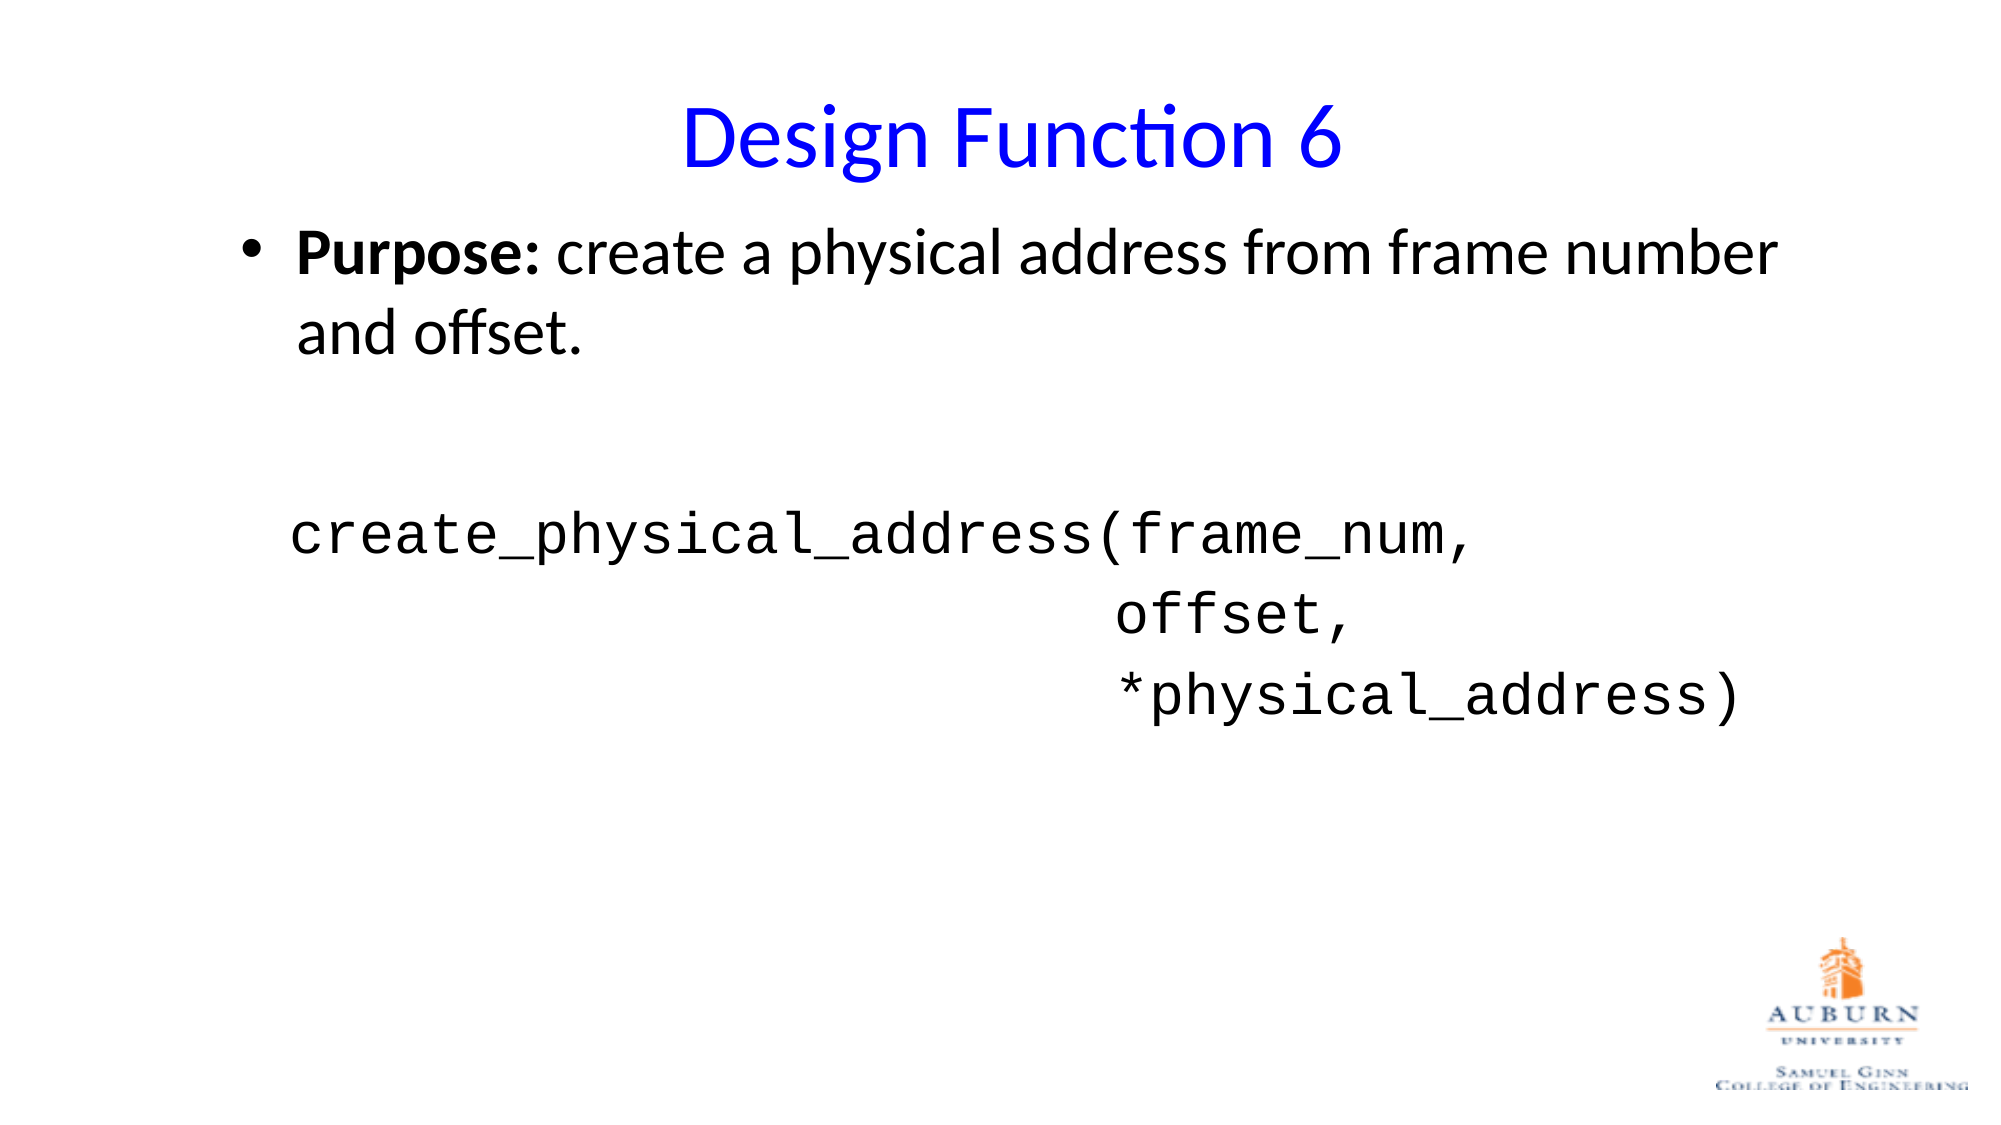

# Design Function 6
Purpose: create a physical address from frame number and offset.

create_physical_address(frame_num,
               offset,
               *physical_address)